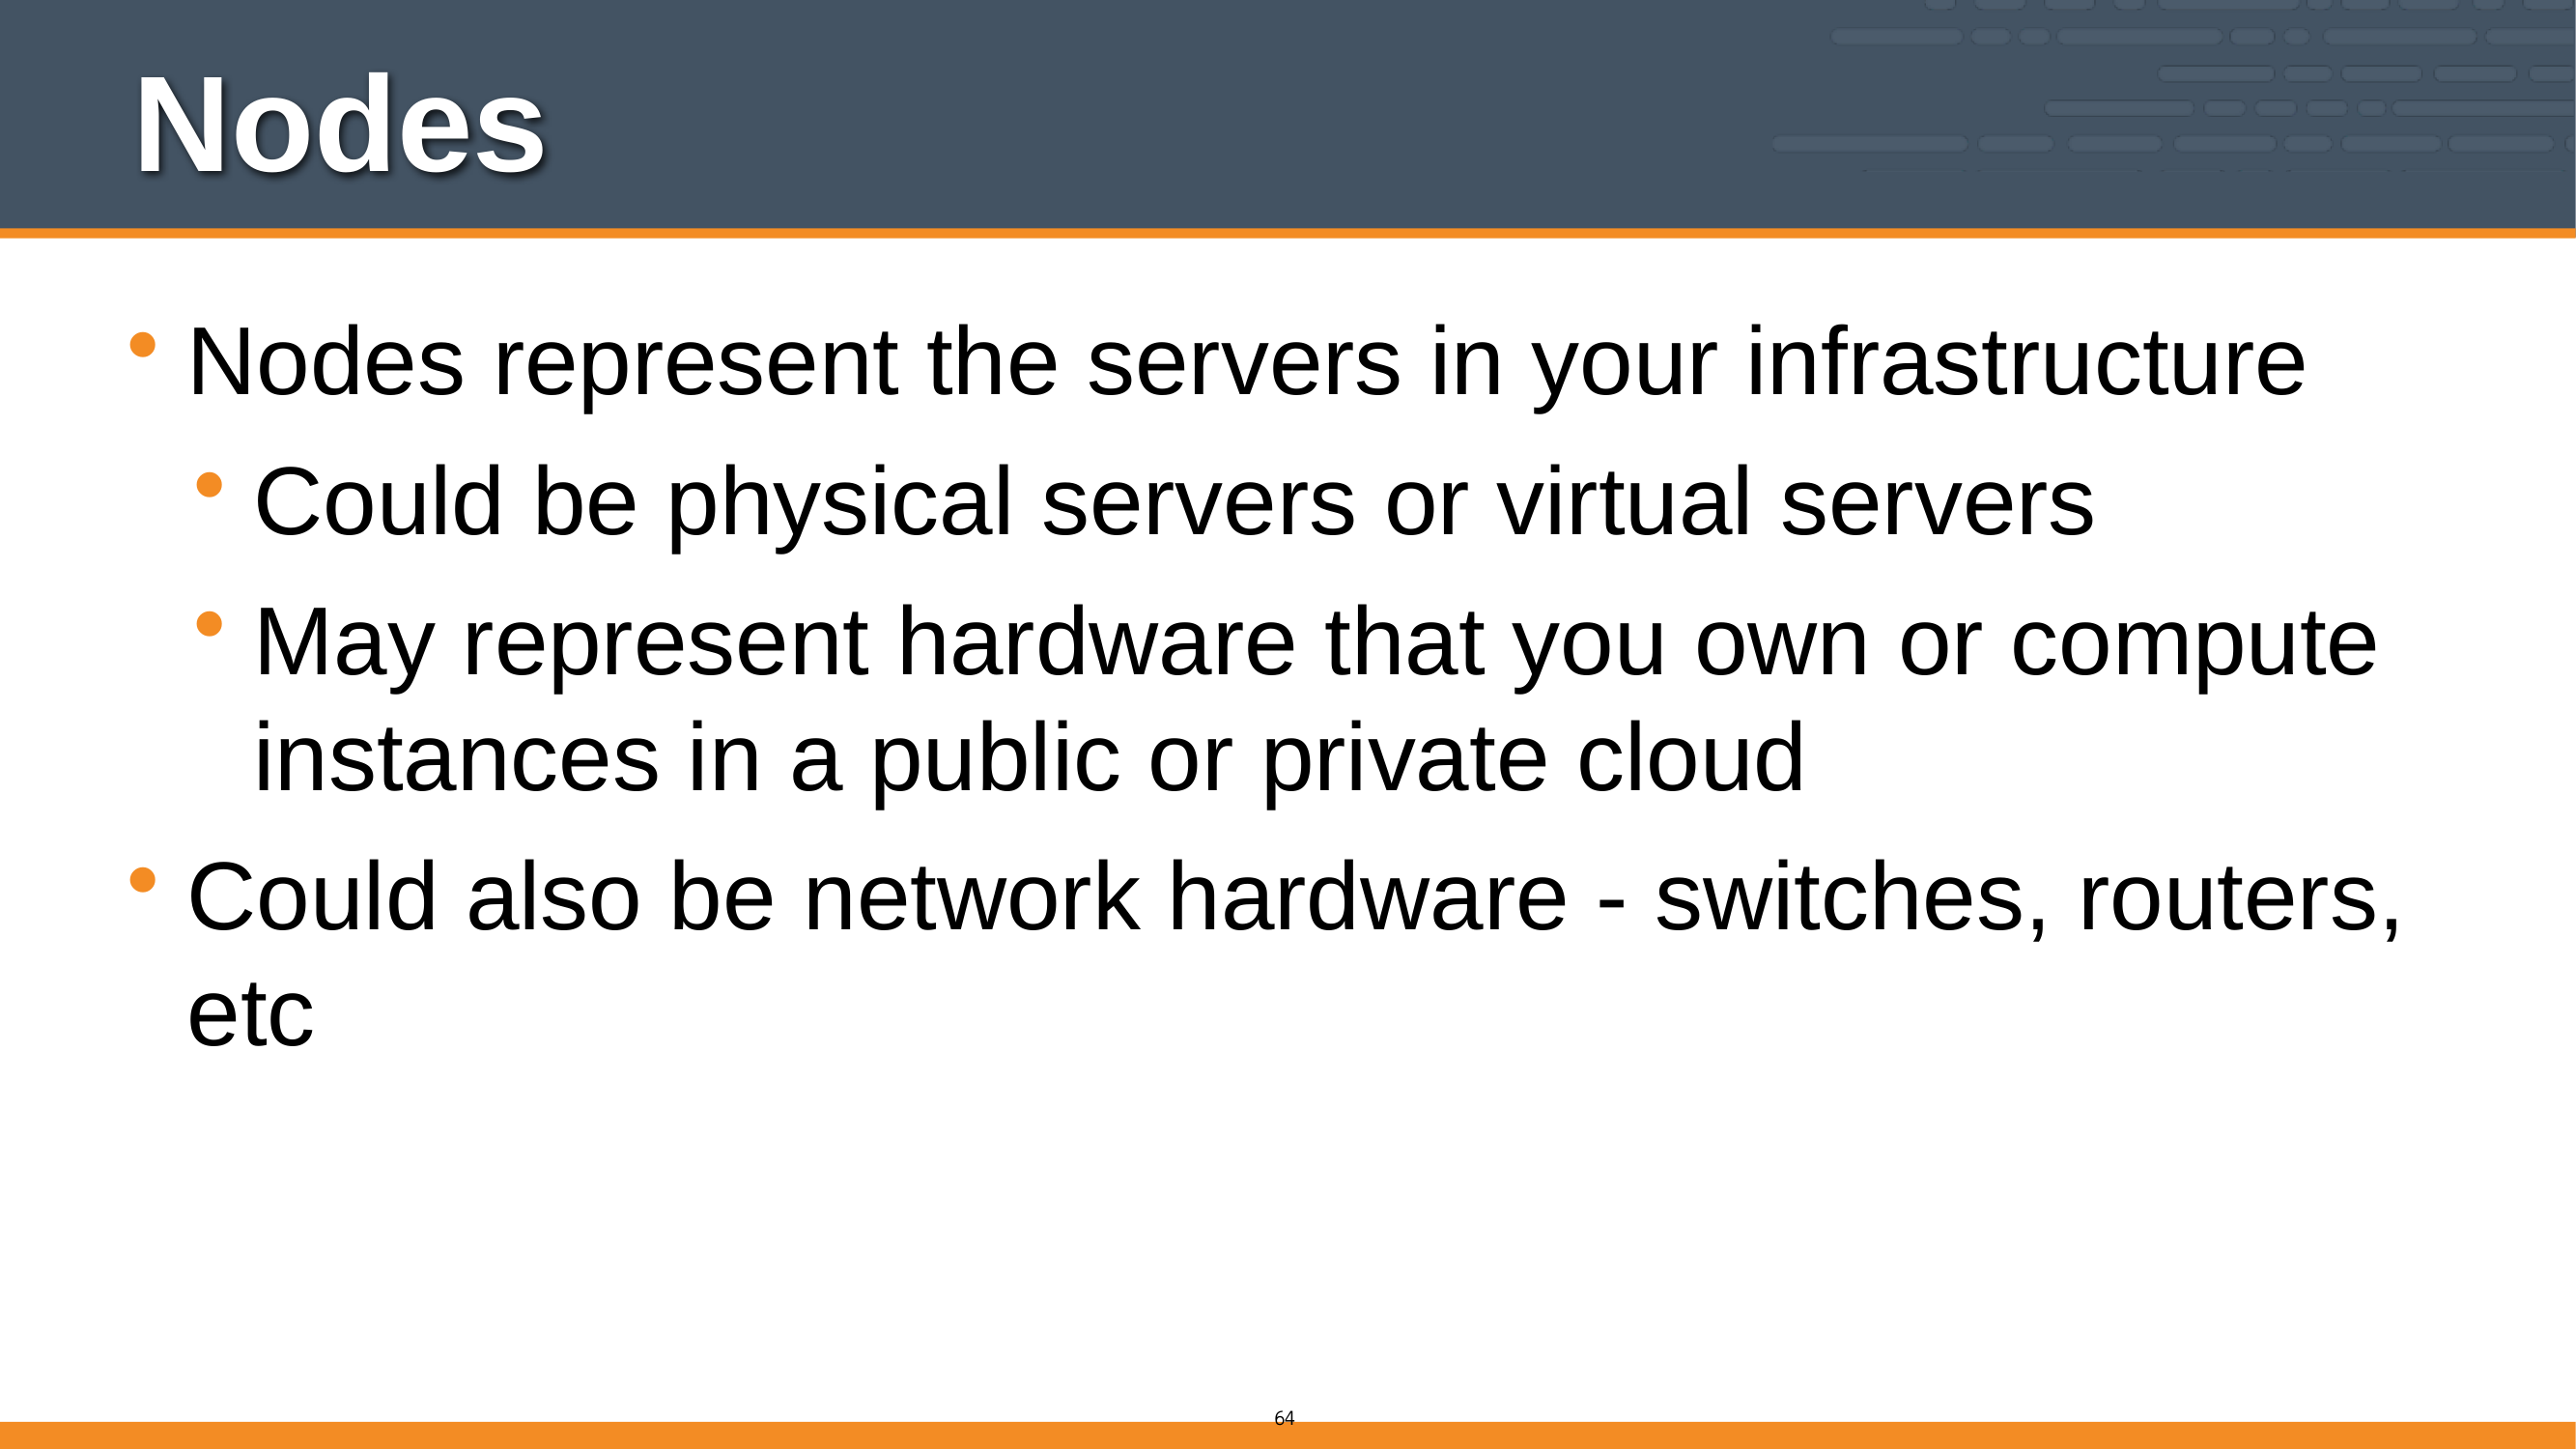

# Nodes
Nodes represent the servers in your infrastructure
Could be physical servers or virtual servers
May represent hardware that you own or compute instances in a public or private cloud
Could also be network hardware - switches, routers, etc
64